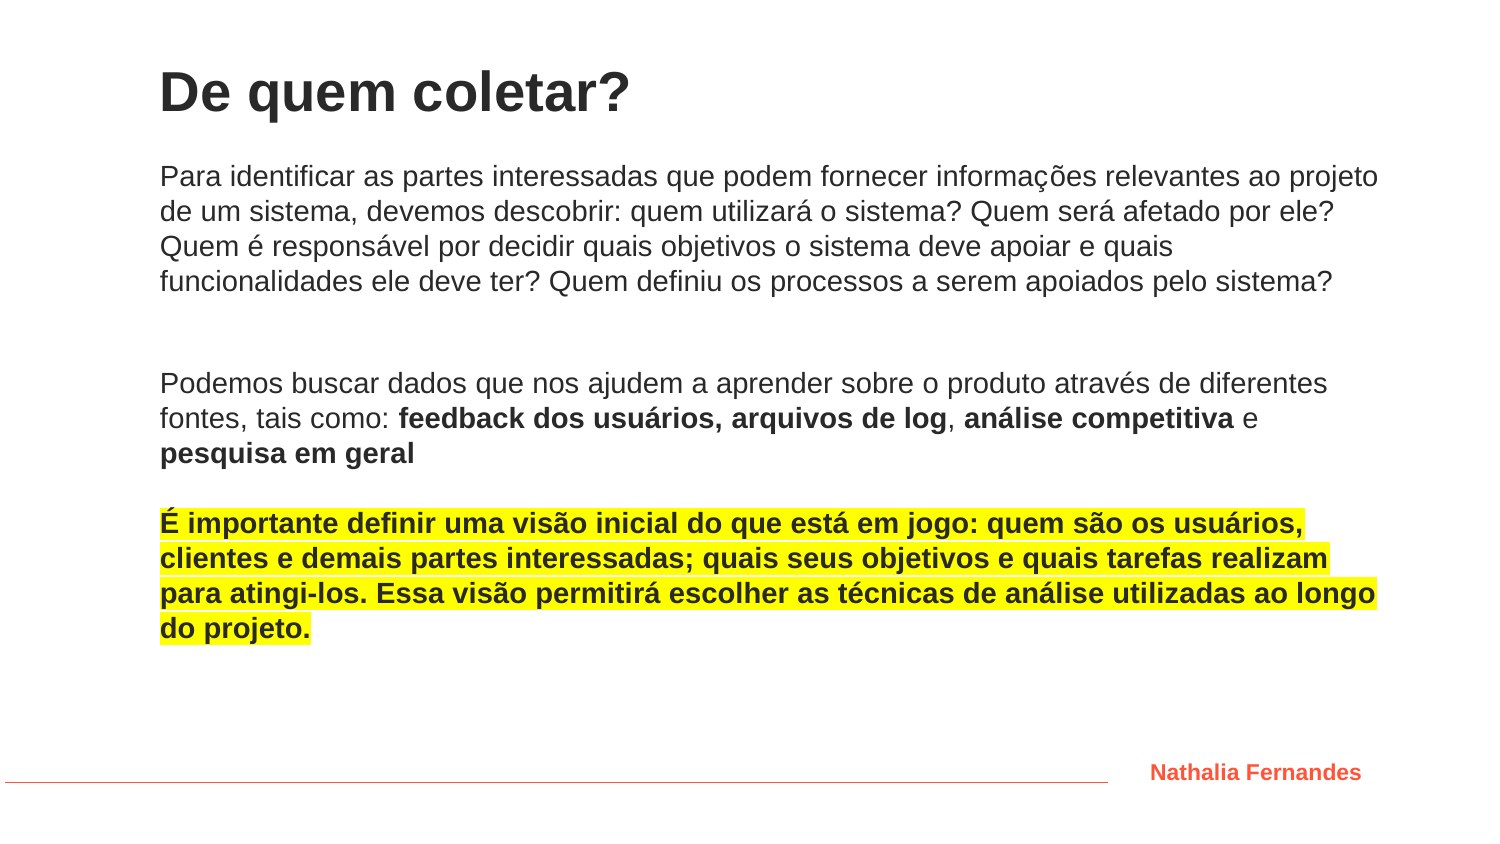

De quem coletar?

Para identificar as partes interessadas que podem fornecer informações relevantes ao projeto de um sistema, devemos descobrir: quem utilizará o sistema? Quem será afetado por ele? Quem é responsável por decidir quais objetivos o sistema deve apoiar e quais funcionalidades ele deve ter? Quem definiu os processos a serem apoiados pelo sistema?

Podemos buscar dados que nos ajudem a aprender sobre o produto através de diferentes fontes, tais como: feedback dos usuários, arquivos de log, análise competitiva e pesquisa em geral

É importante definir uma visão inicial do que está em jogo: quem são os usuários, clientes e demais partes interessadas; quais seus objetivos e quais tarefas realizam para atingi-los. Essa visão permitirá escolher as técnicas de análise utilizadas ao longo do projeto.
Nathalia Fernandes